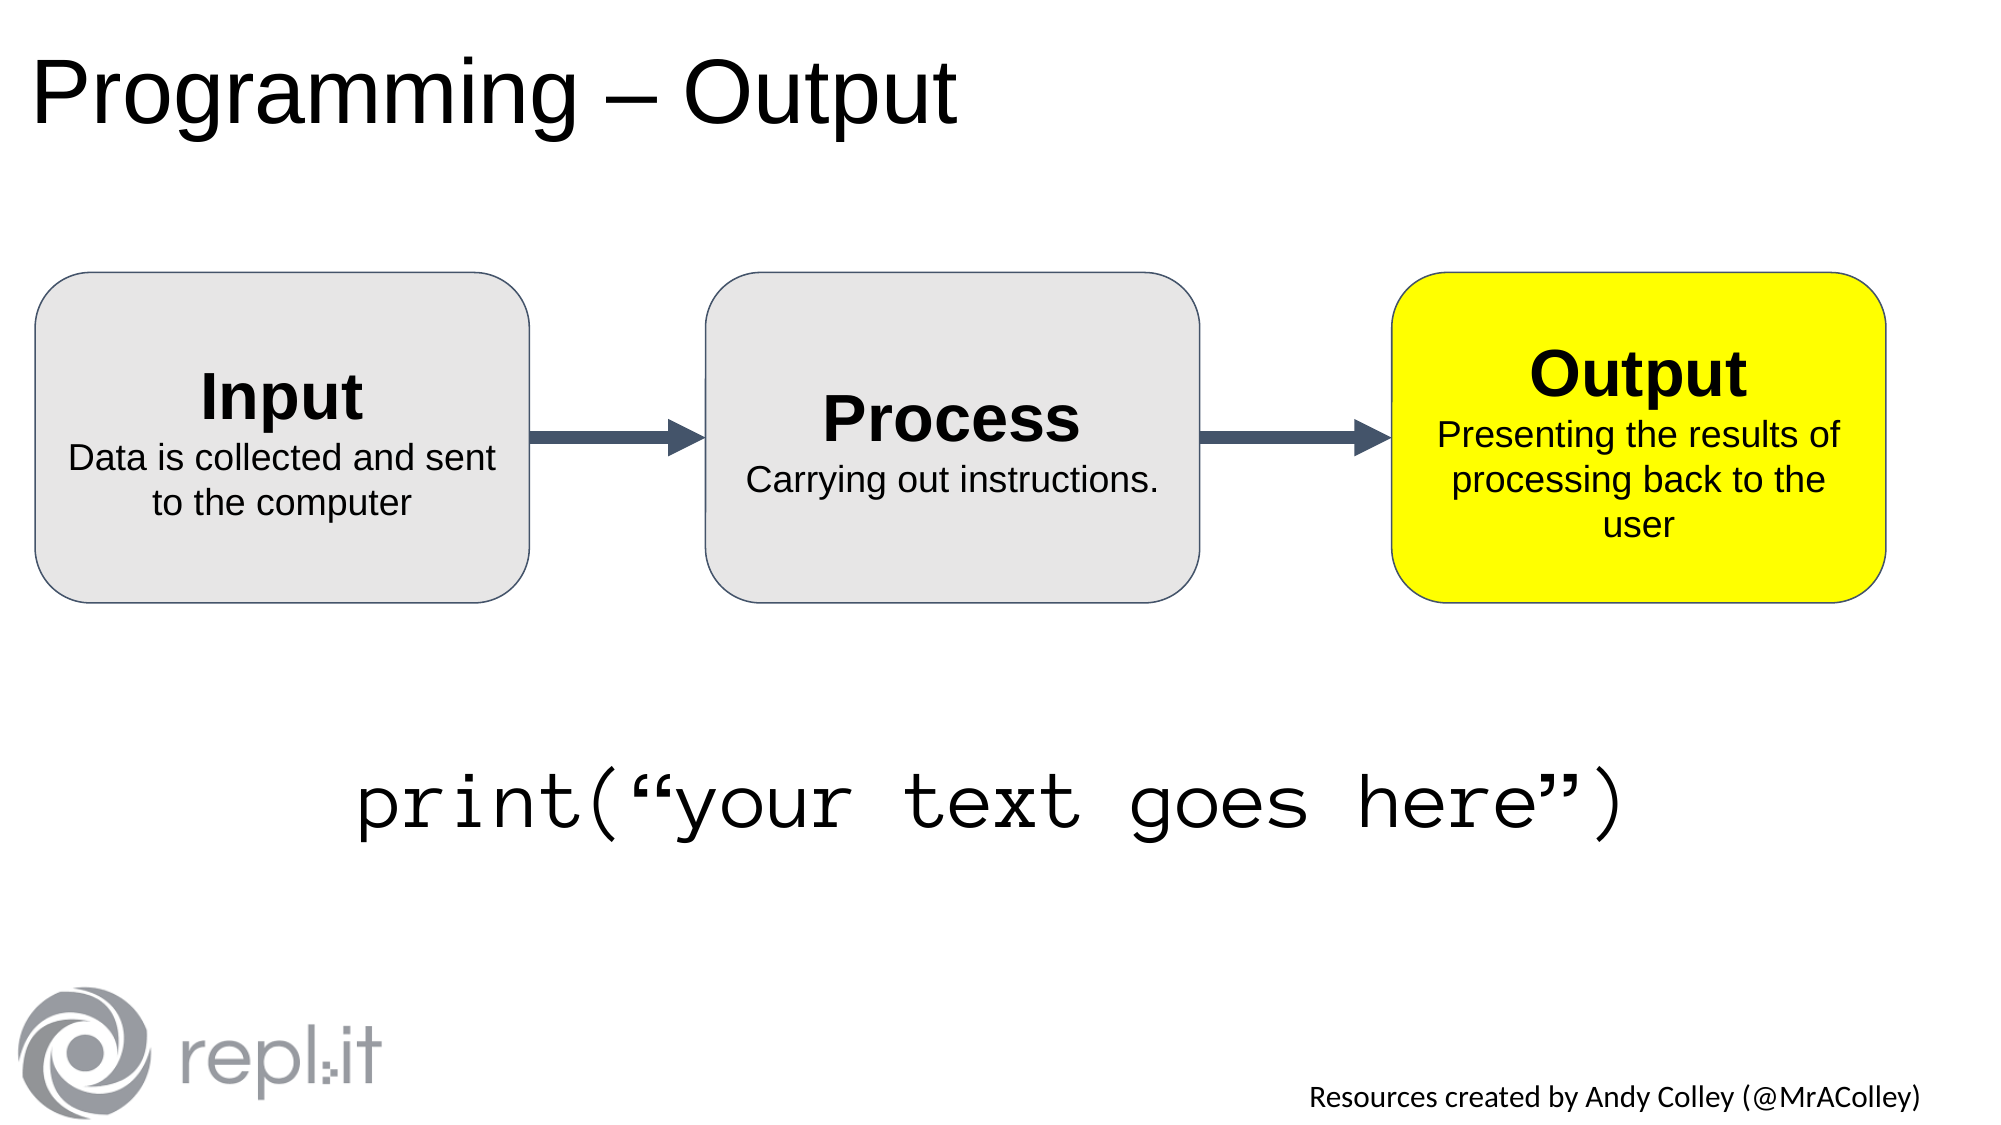

# Programming – Output
Input
Data is collected and sent to the computer
Process
Carrying out instructions.
Output
Presenting the results of processing back to the user
print(“your text goes here”)